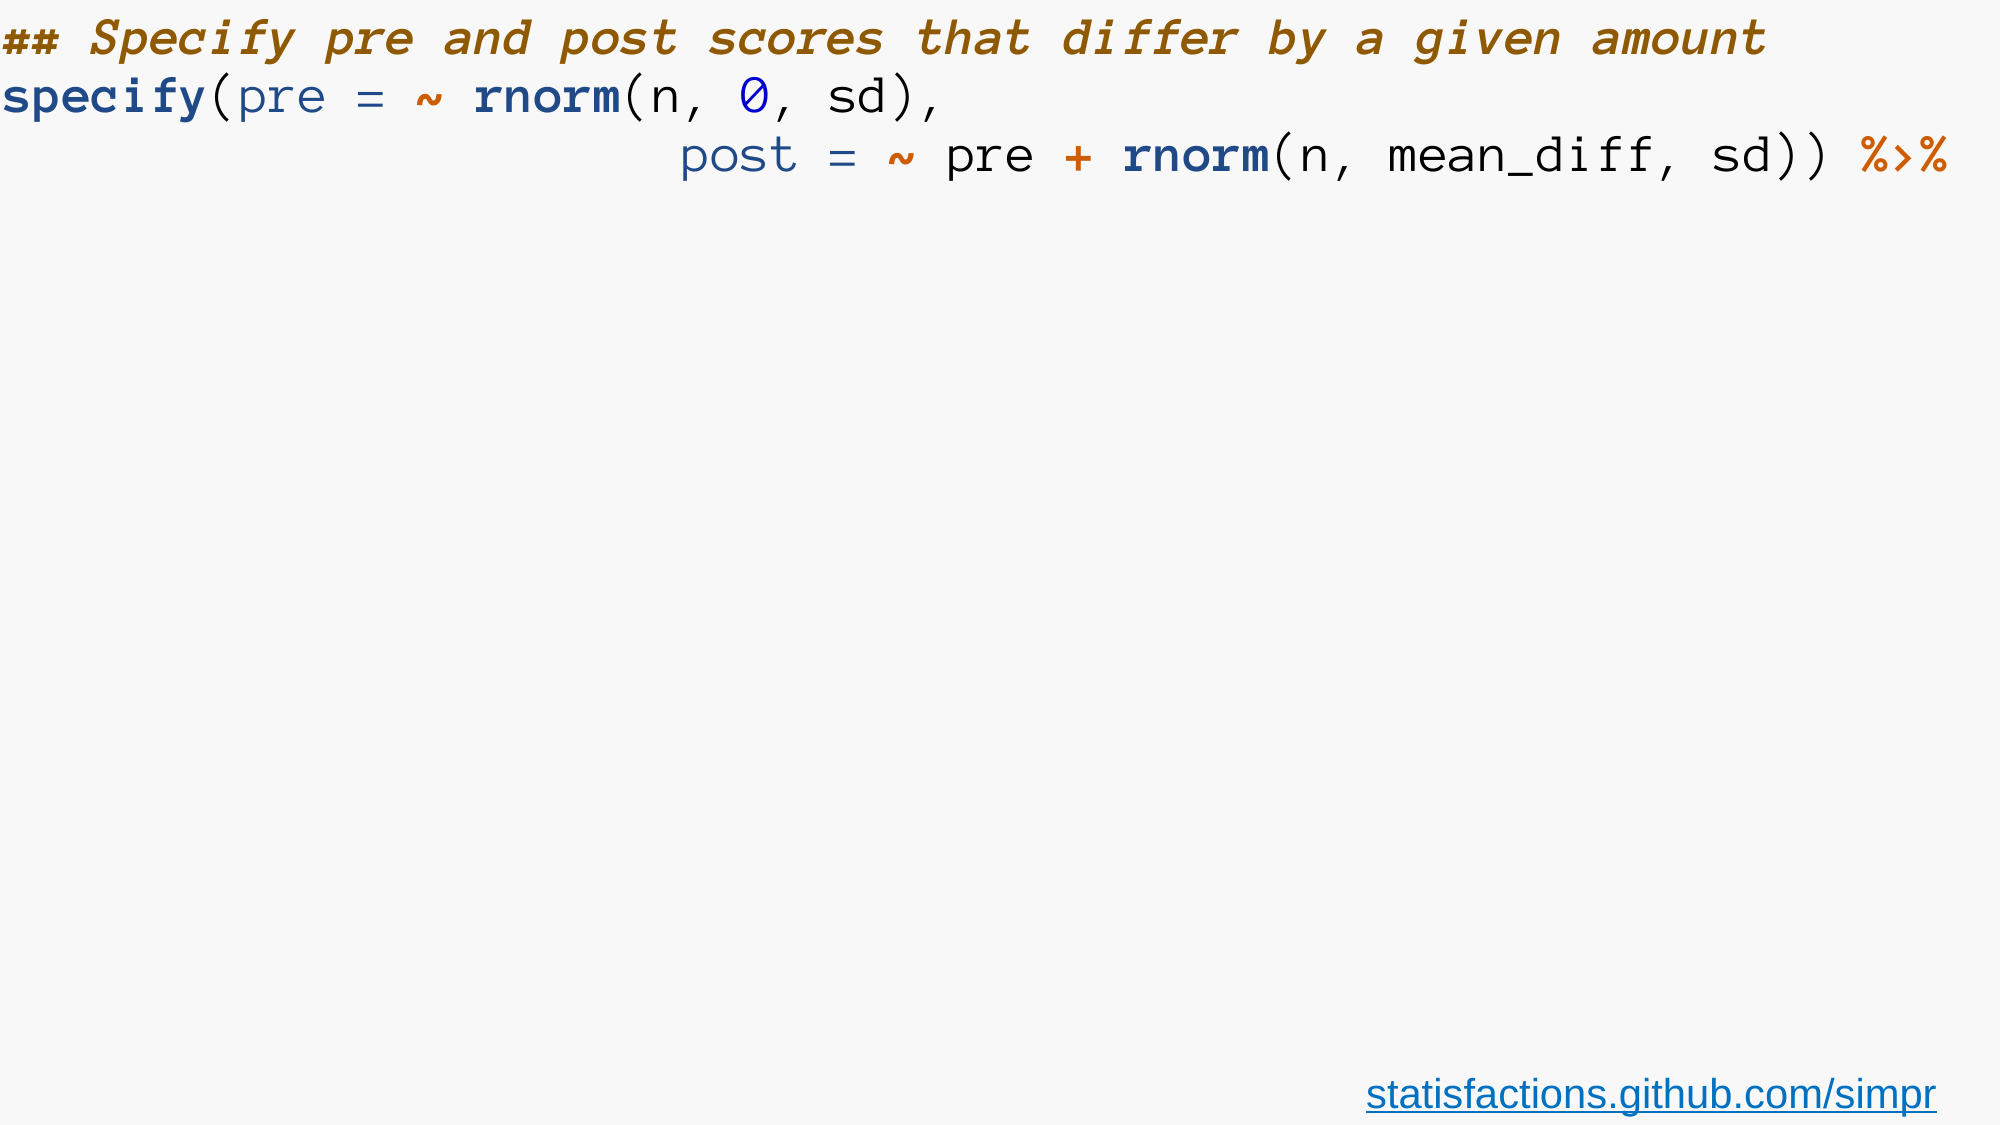

## Specify pre and post scores that differ by a given amount specify(pre = ~ rnorm(n, 0, sd), post = ~ pre + rnorm(n, mean_diff, sd)) %>%
statisfactions.github.com/simpr